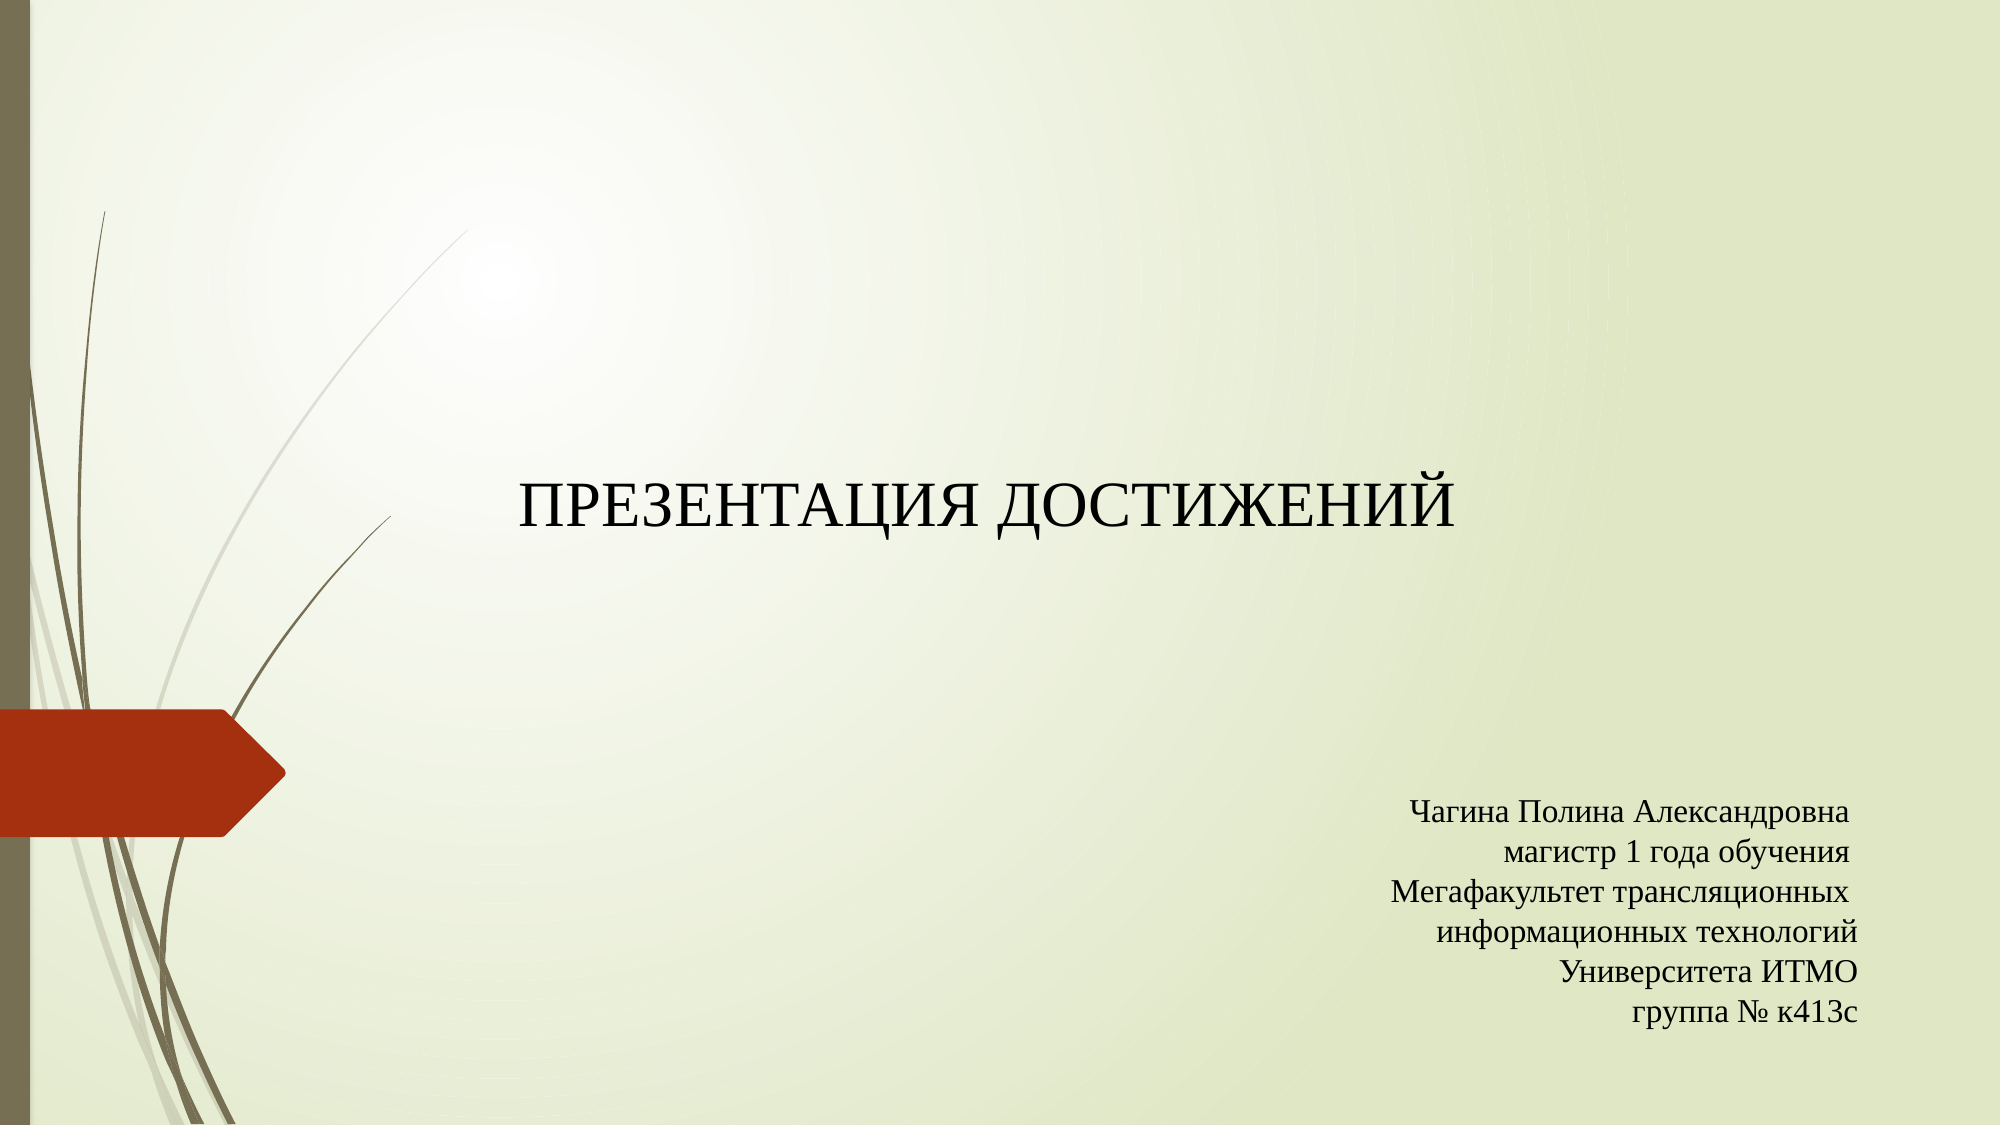

# ПРЕЗЕНТАЦИЯ ДОСТИЖЕНИЙ
Чагина Полина Александровна
магистр 1 года обучения
Мегафакультет трансляционных
информационных технологий
Университета ИТМО
группа № к413с